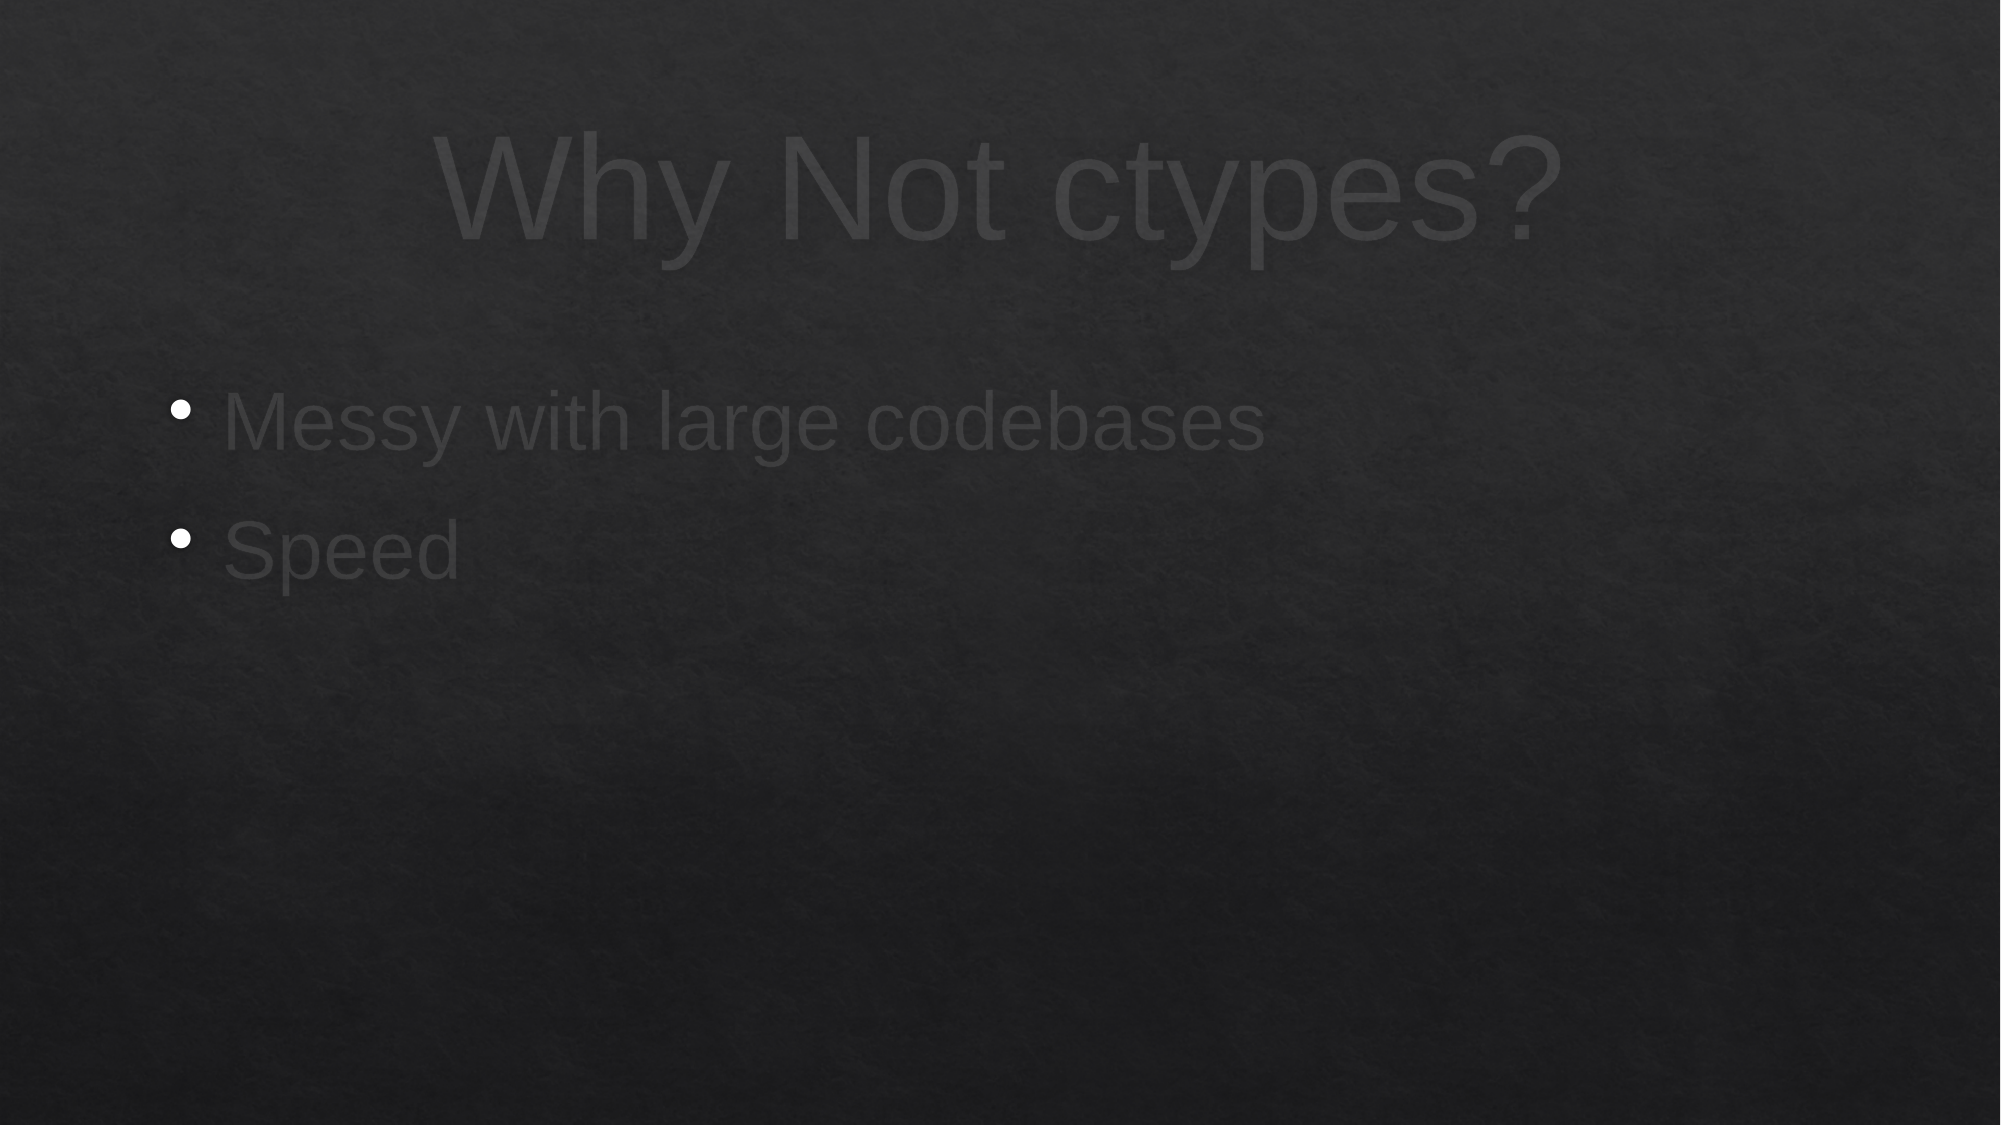

# Why Not ctypes?
Messy with large codebases
Speed